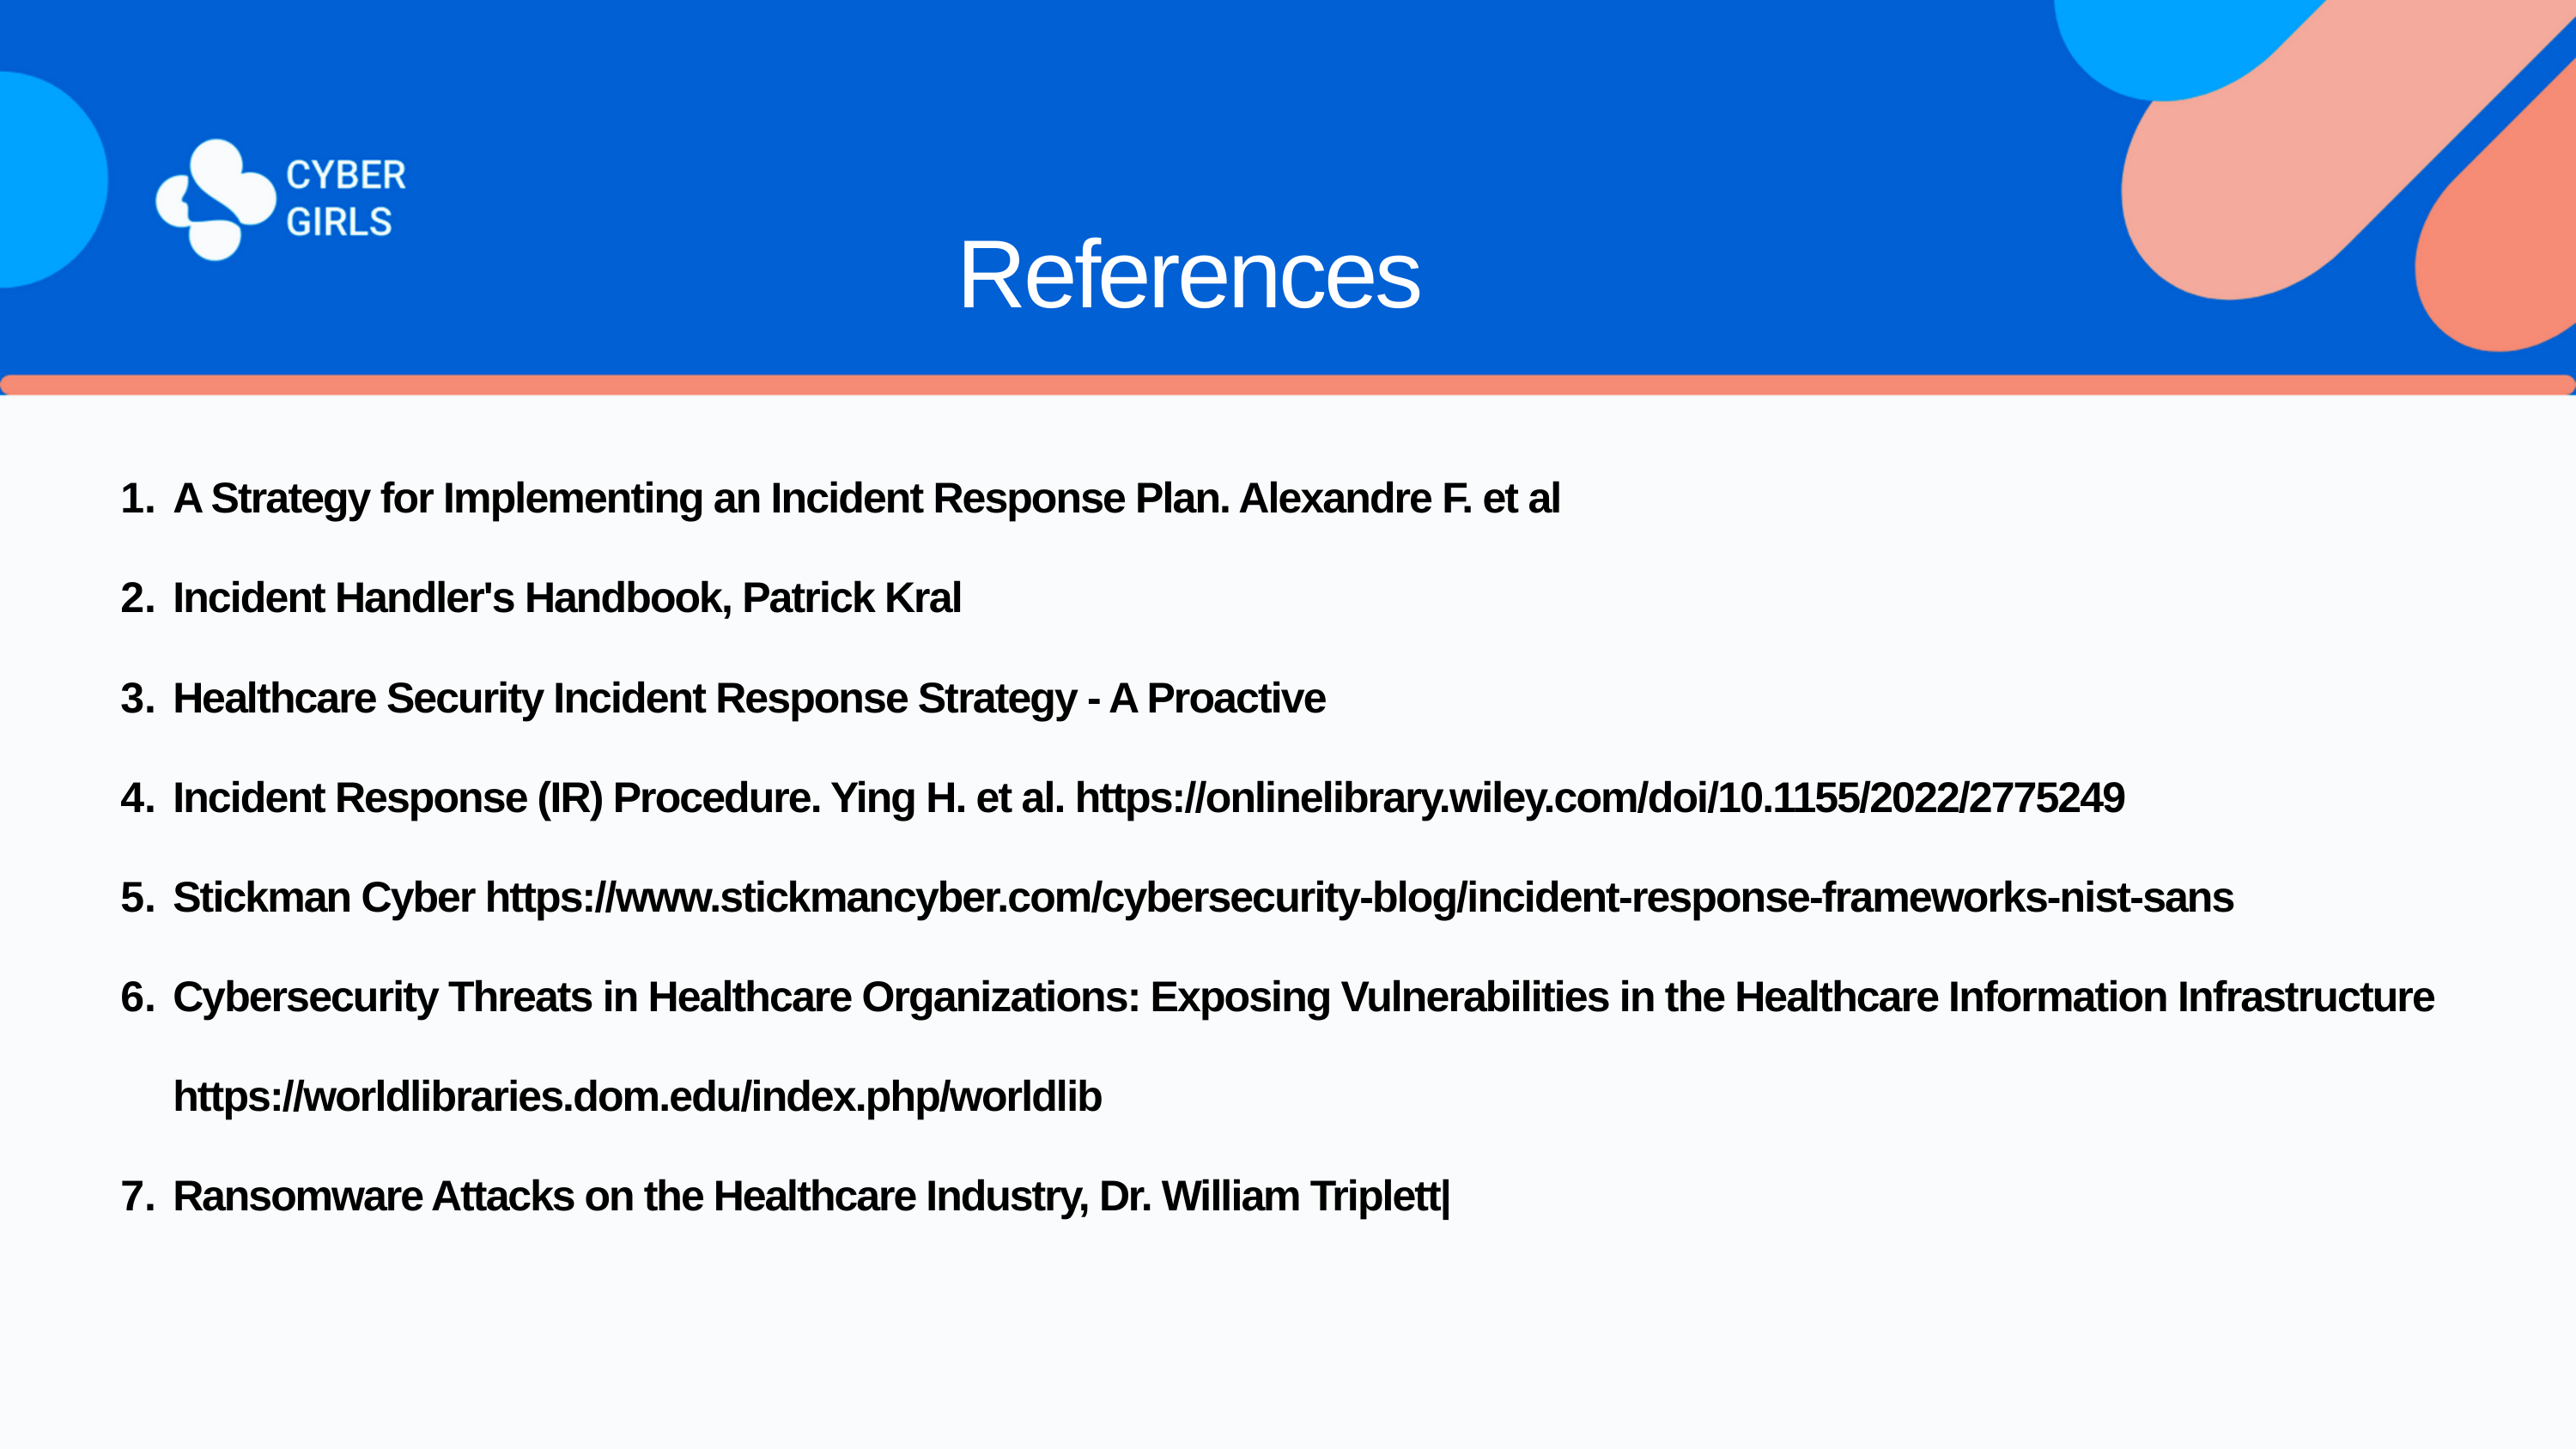

References
A Strategy for Implementing an Incident Response Plan. Alexandre F. et al
Incident Handler's Handbook, Patrick Kral
Healthcare Security Incident Response Strategy - A Proactive
Incident Response (IR) Procedure. Ying H. et al. https://onlinelibrary.wiley.com/doi/10.1155/2022/2775249
Stickman Cyber https://www.stickmancyber.com/cybersecurity-blog/incident-response-frameworks-nist-sans
Cybersecurity Threats in Healthcare Organizations: Exposing Vulnerabilities in the Healthcare Information Infrastructure https://worldlibraries.dom.edu/index.php/worldlib
Ransomware Attacks on the Healthcare Industry, Dr. William Triplett|